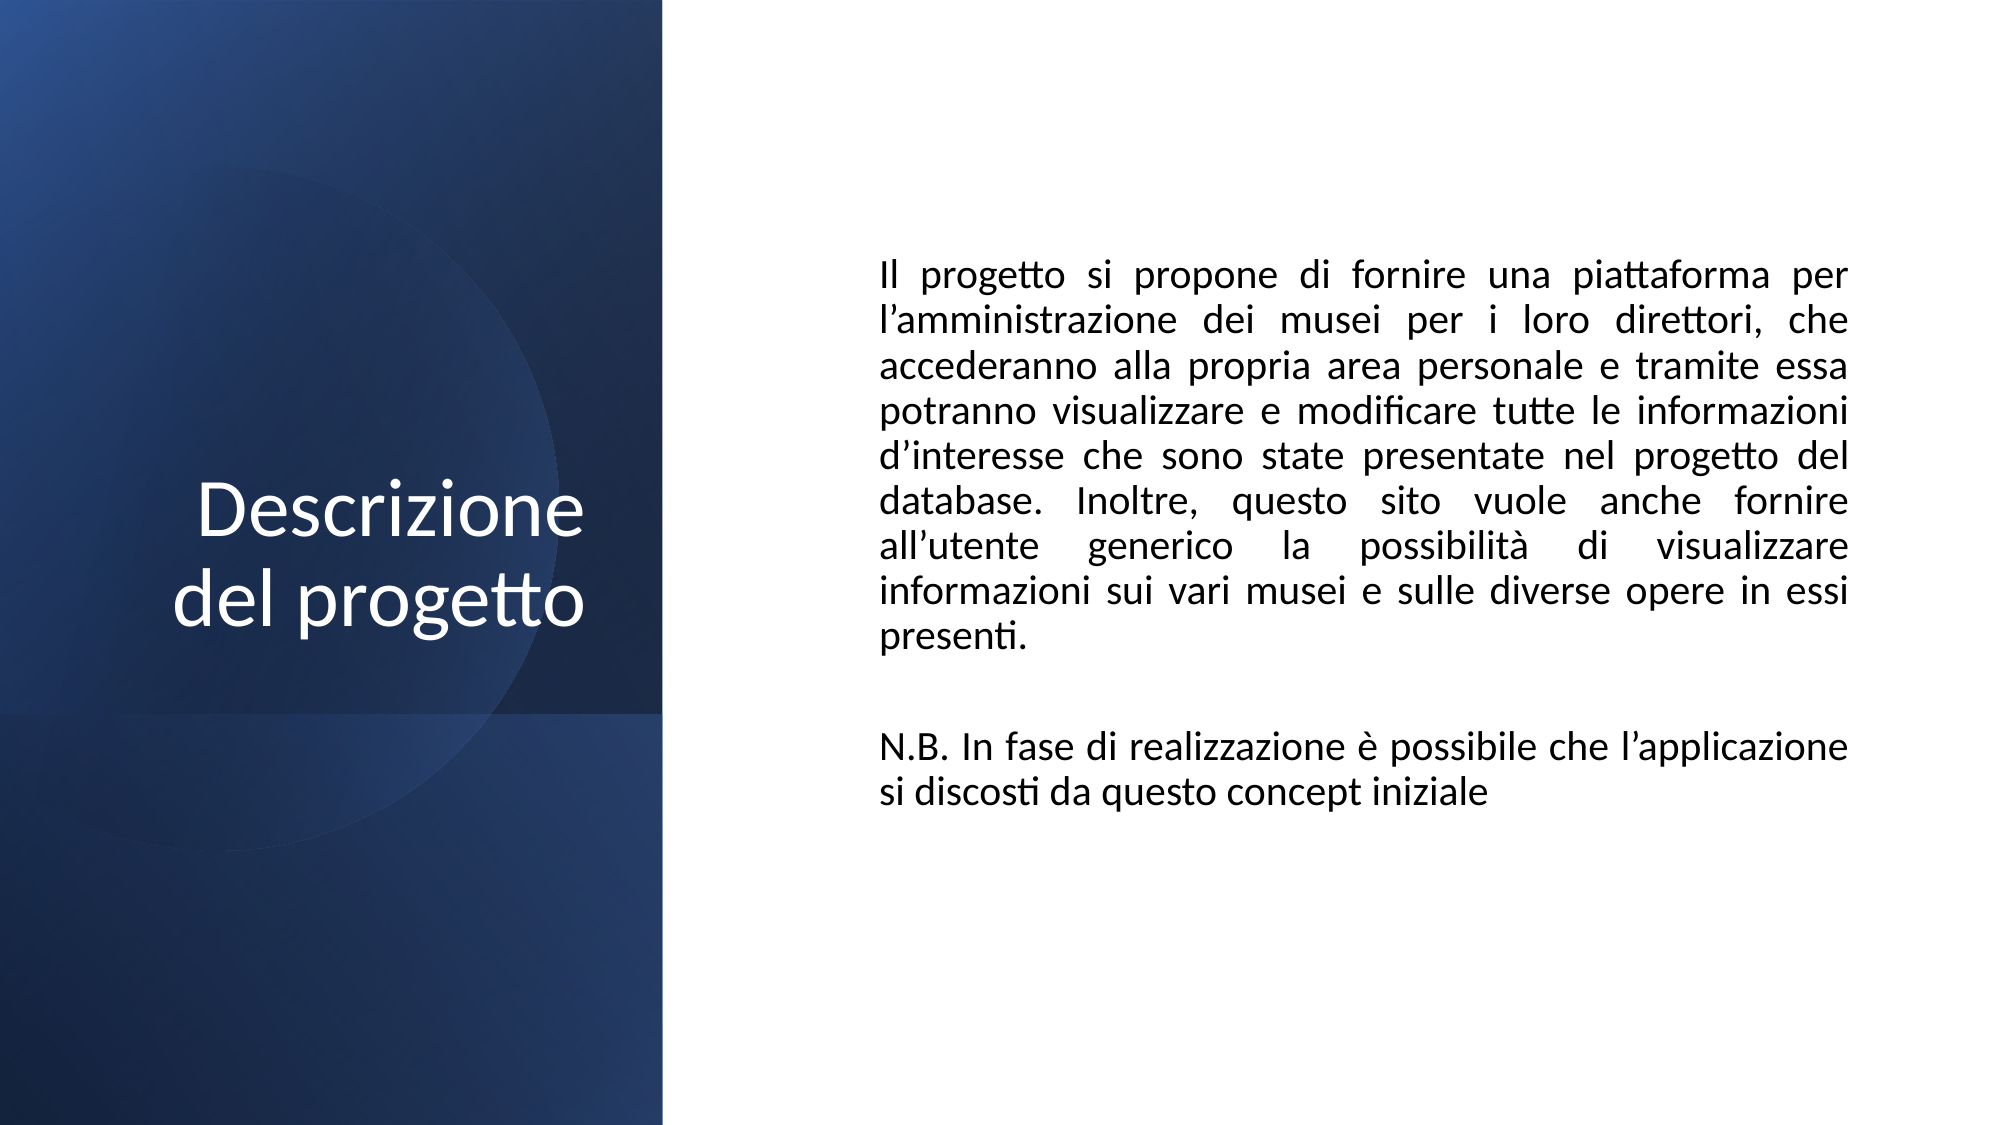

# Descrizione del progetto
Il progetto si propone di fornire una piattaforma per l’amministrazione dei musei per i loro direttori, che accederanno alla propria area personale e tramite essa potranno visualizzare e modificare tutte le informazioni d’interesse che sono state presentate nel progetto del database. Inoltre, questo sito vuole anche fornire all’utente generico la possibilità di visualizzare informazioni sui vari musei e sulle diverse opere in essi presenti.

N.B. In fase di realizzazione è possibile che l’applicazione si discosti da questo concept iniziale